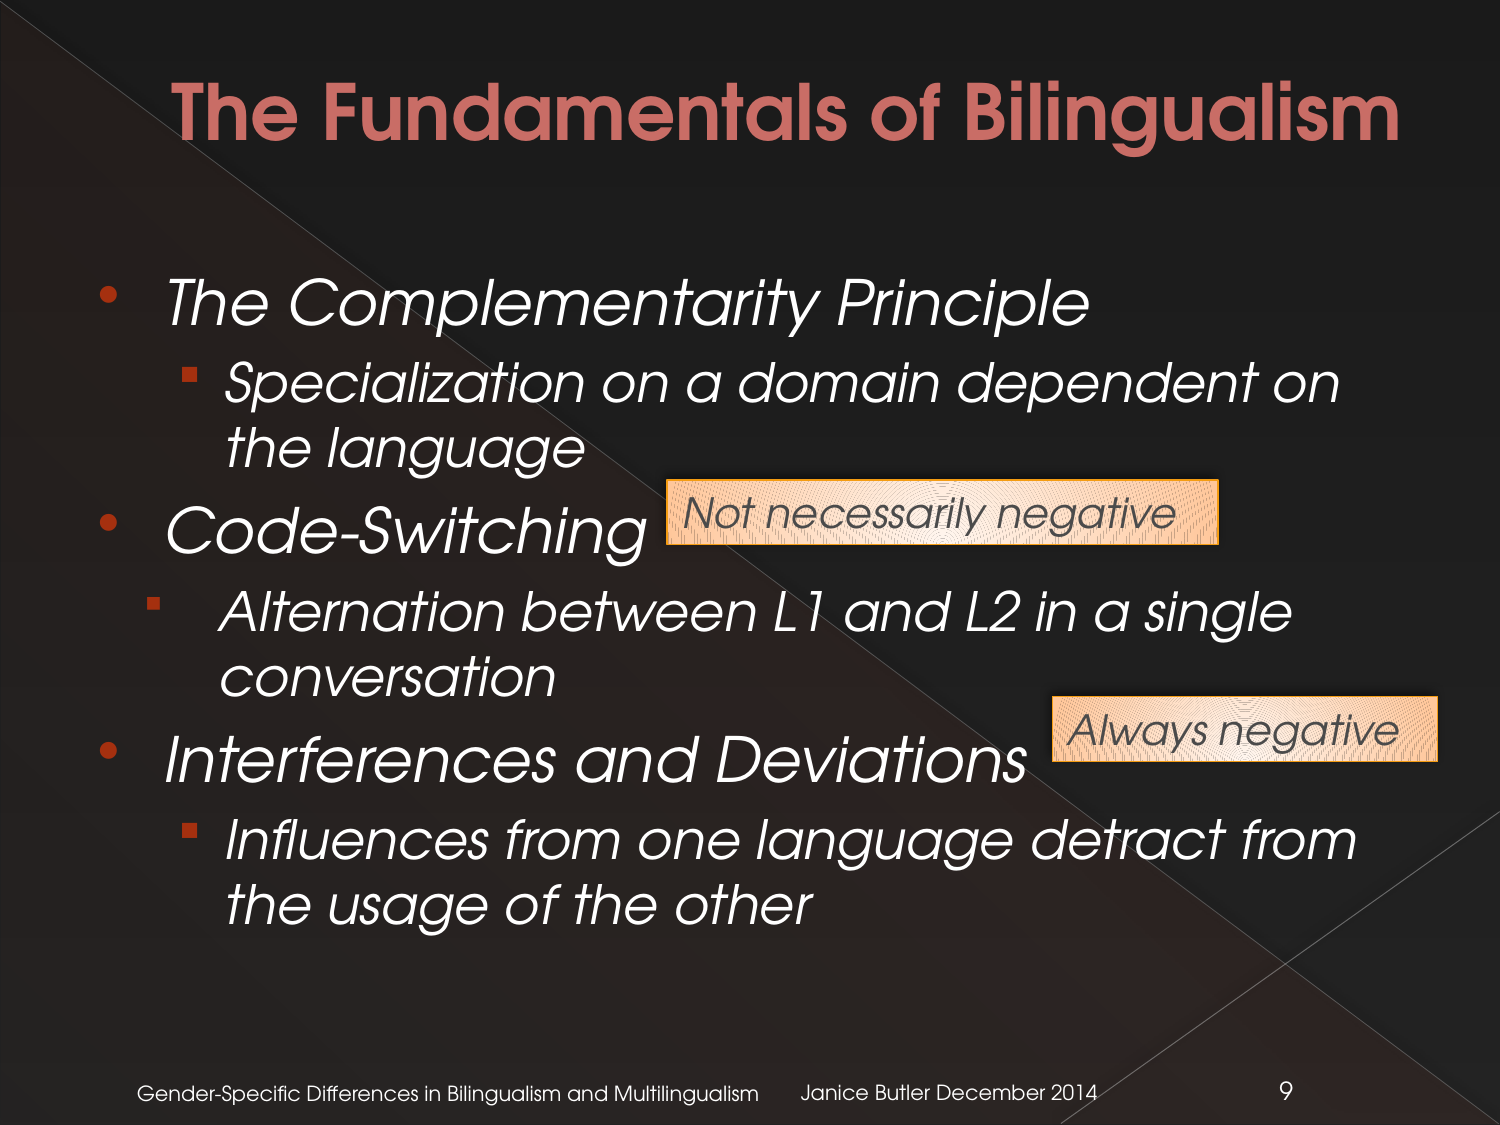

# The Fundamentals of Bilingualism
The Complementarity Principle
Specialization on a domain dependent on the language
Code-Switching
Alternation between L1 and L2 in a single conversation
Interferences and Deviations
Influences from one language detract from the usage of the other
Not necessarily negative
Always negative
Janice Butler December 2014
Gender-Specific Differences in Bilingualism and Multilingualism
9